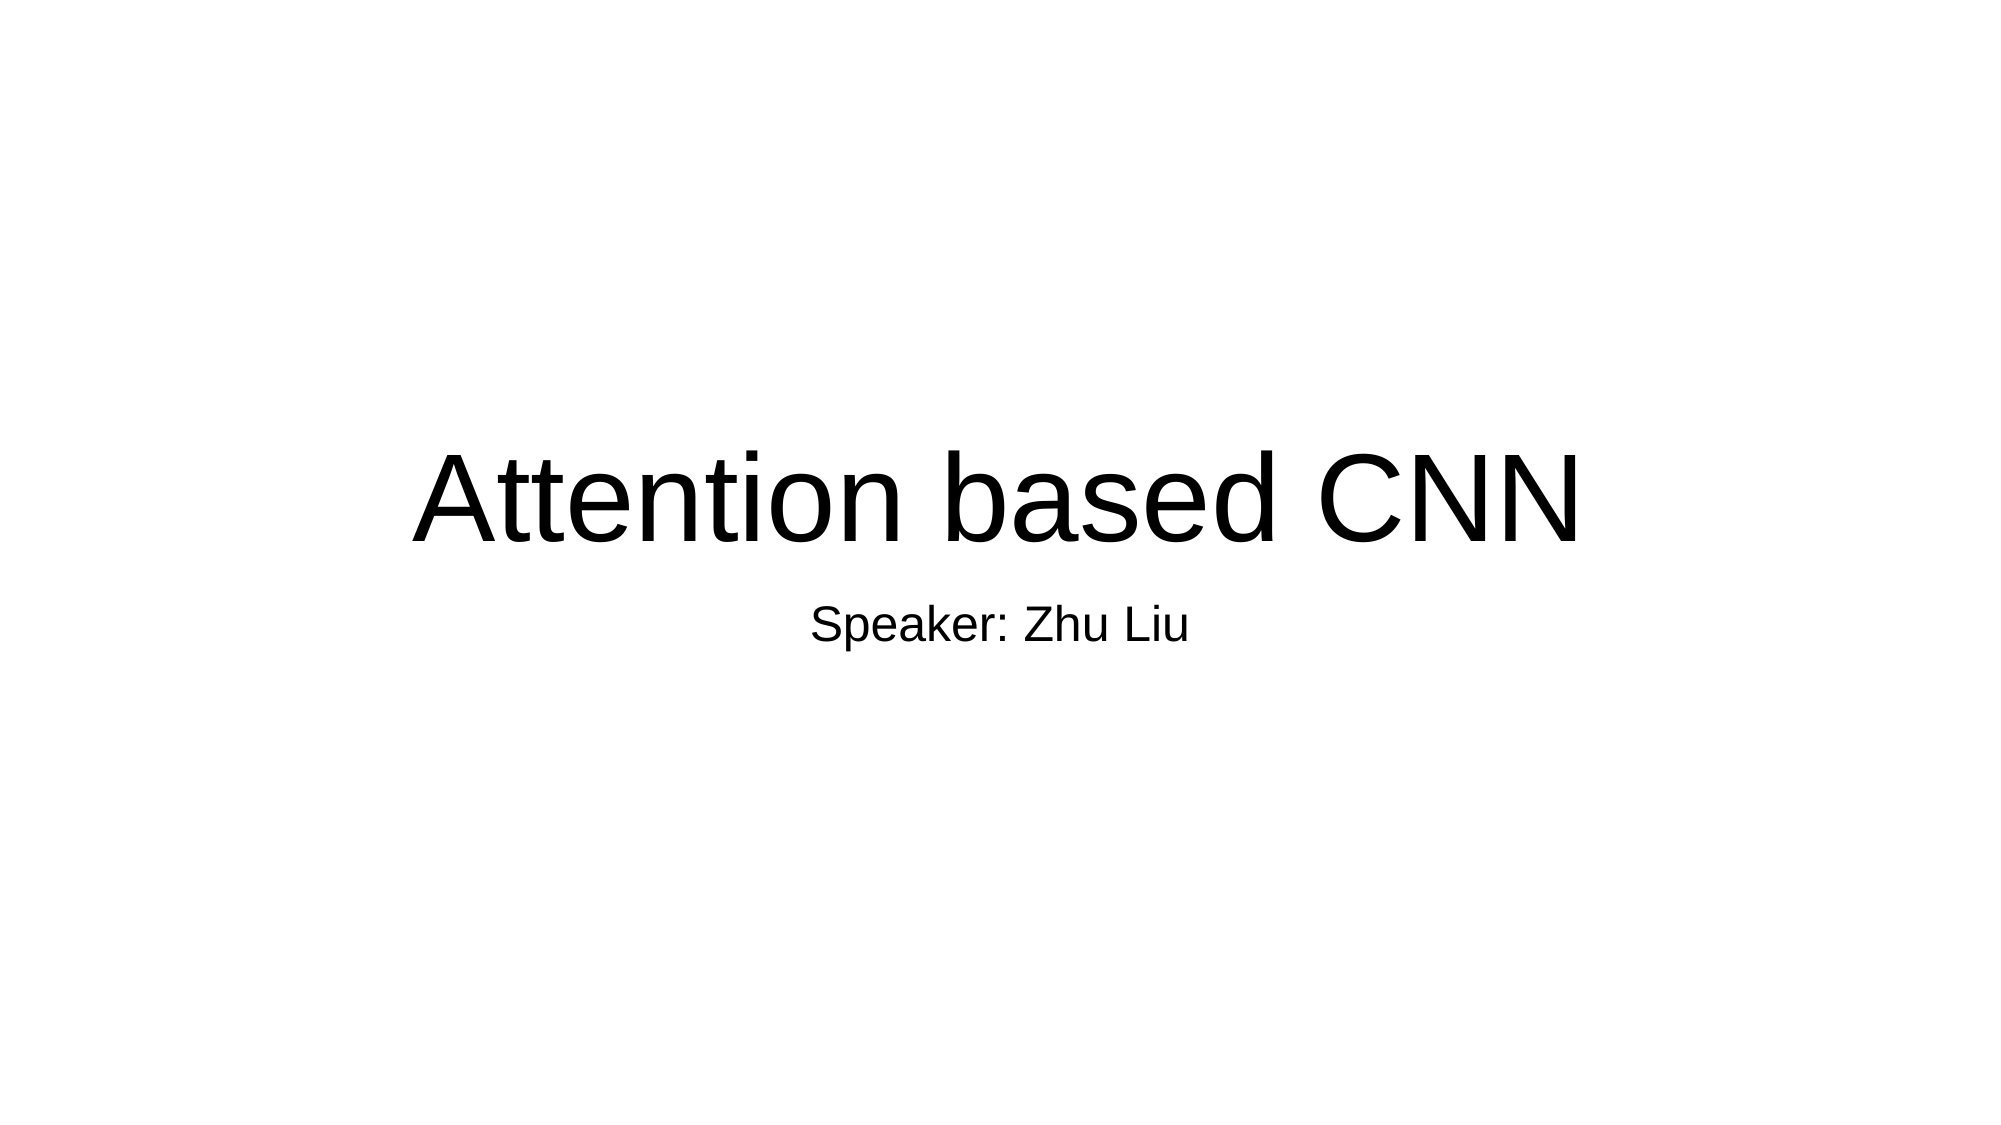

# Attention based CNN
Speaker: Zhu Liu